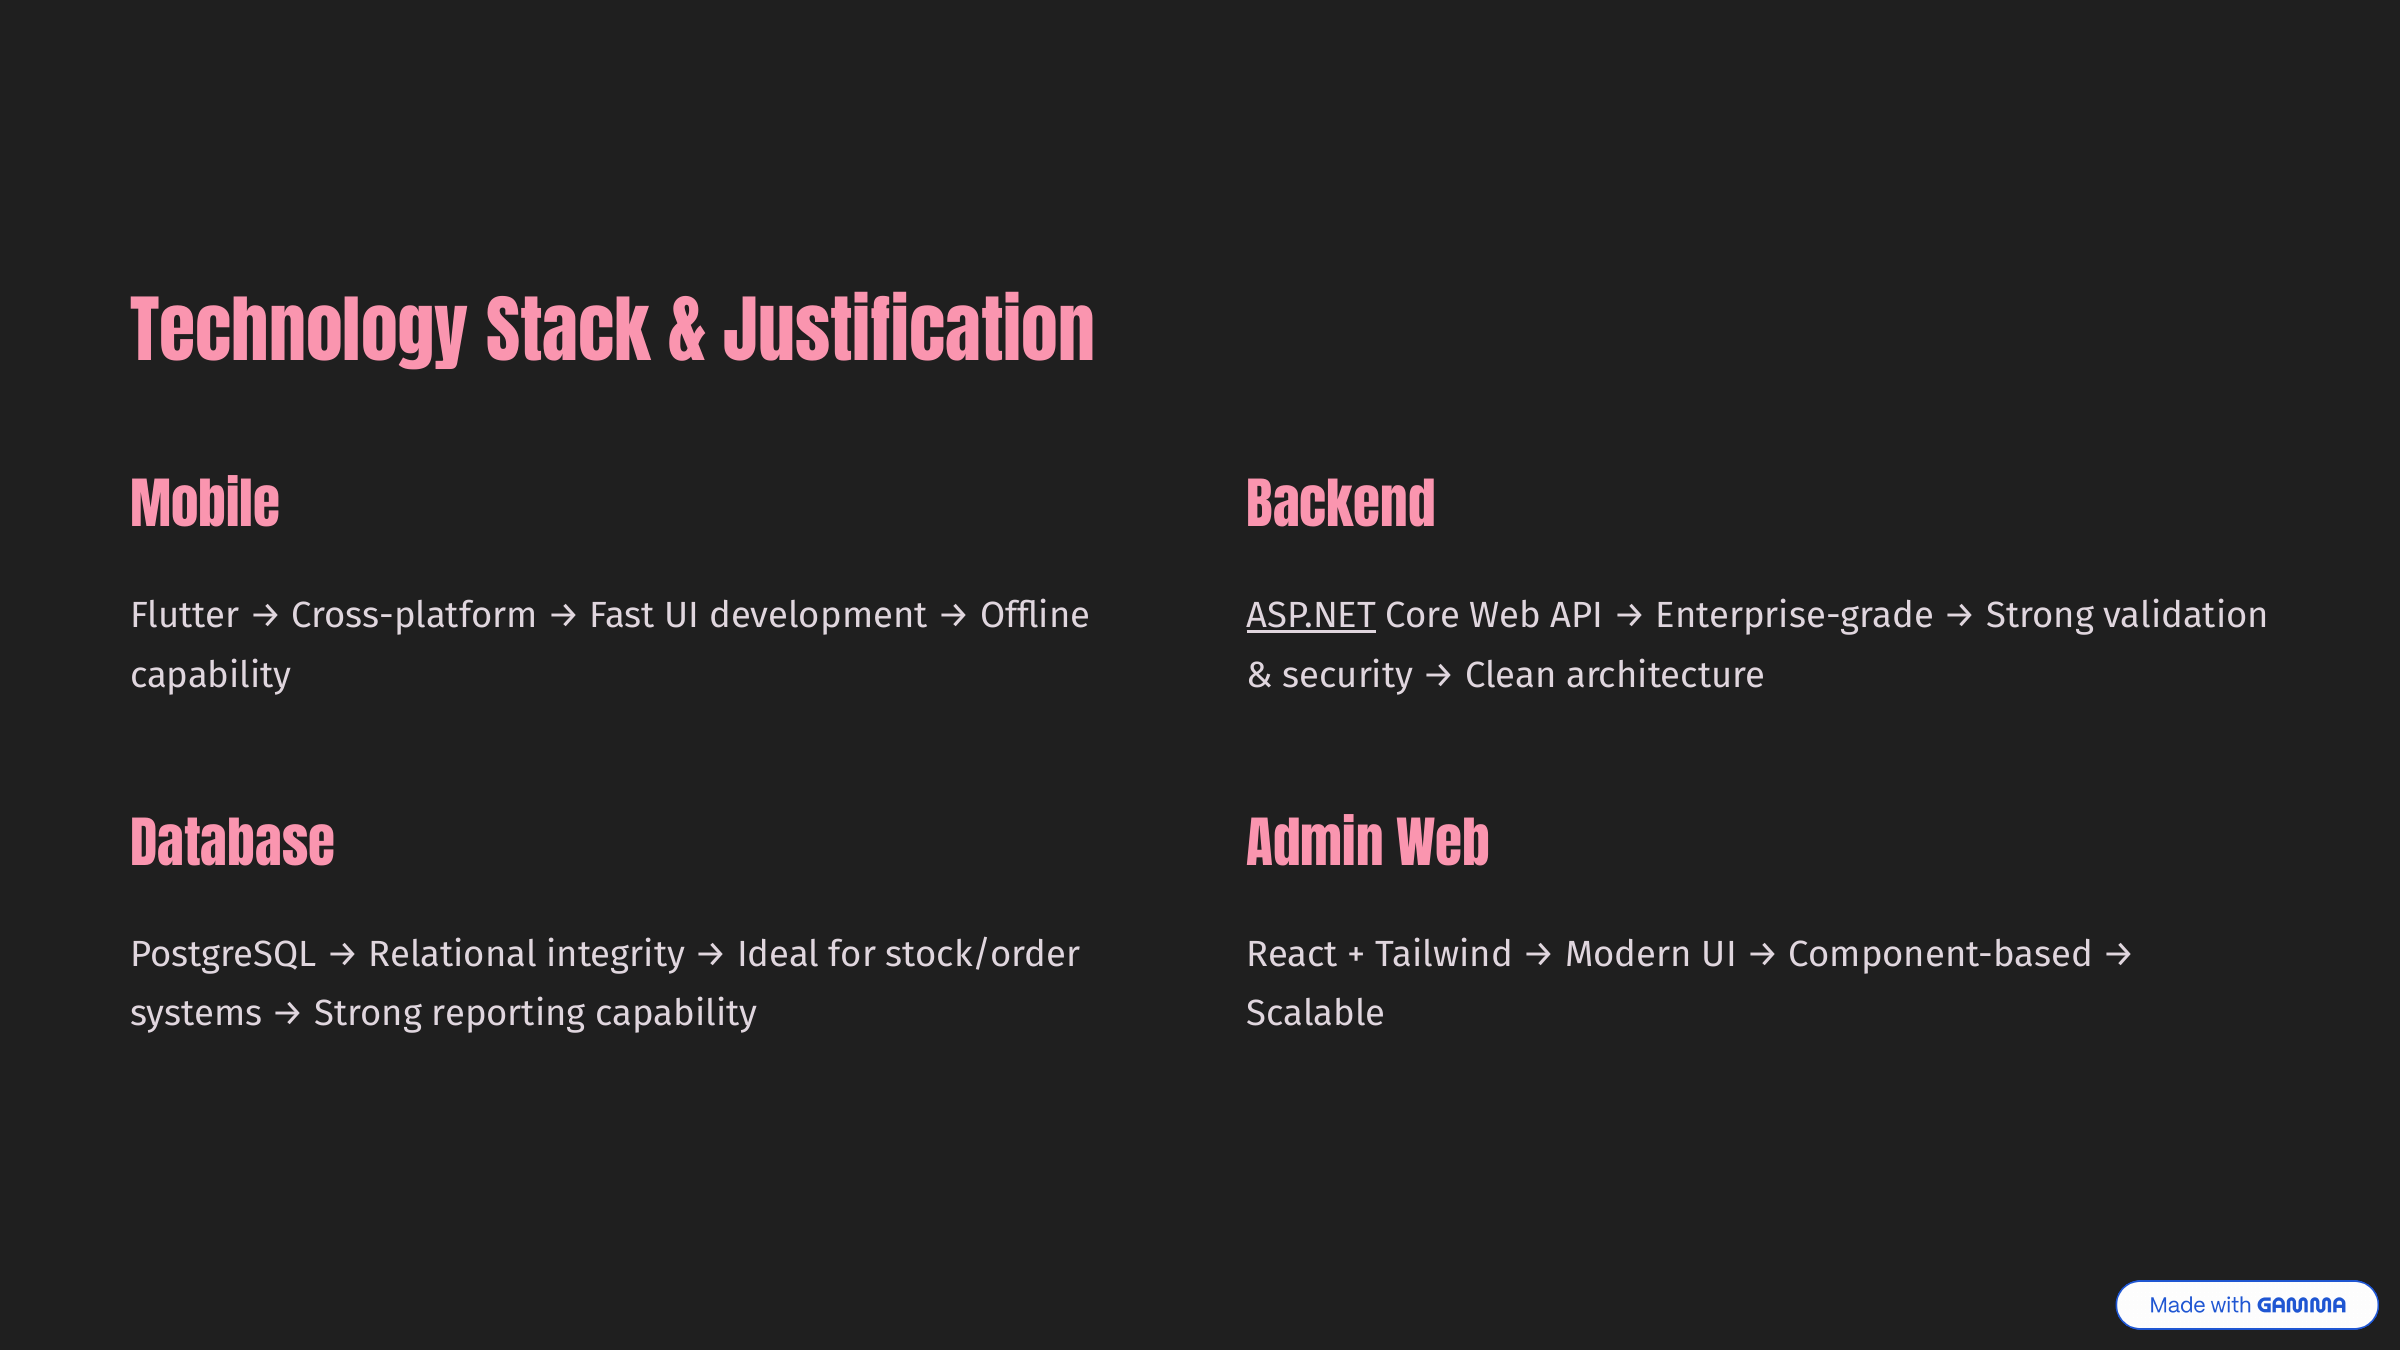

Technology Stack & Justification
Mobile
Backend
Flutter → Cross-platform → Fast UI development → Offline capability
ASP.NET Core Web API → Enterprise-grade → Strong validation & security → Clean architecture
Database
Admin Web
PostgreSQL → Relational integrity → Ideal for stock/order systems → Strong reporting capability
React + Tailwind → Modern UI → Component-based → Scalable